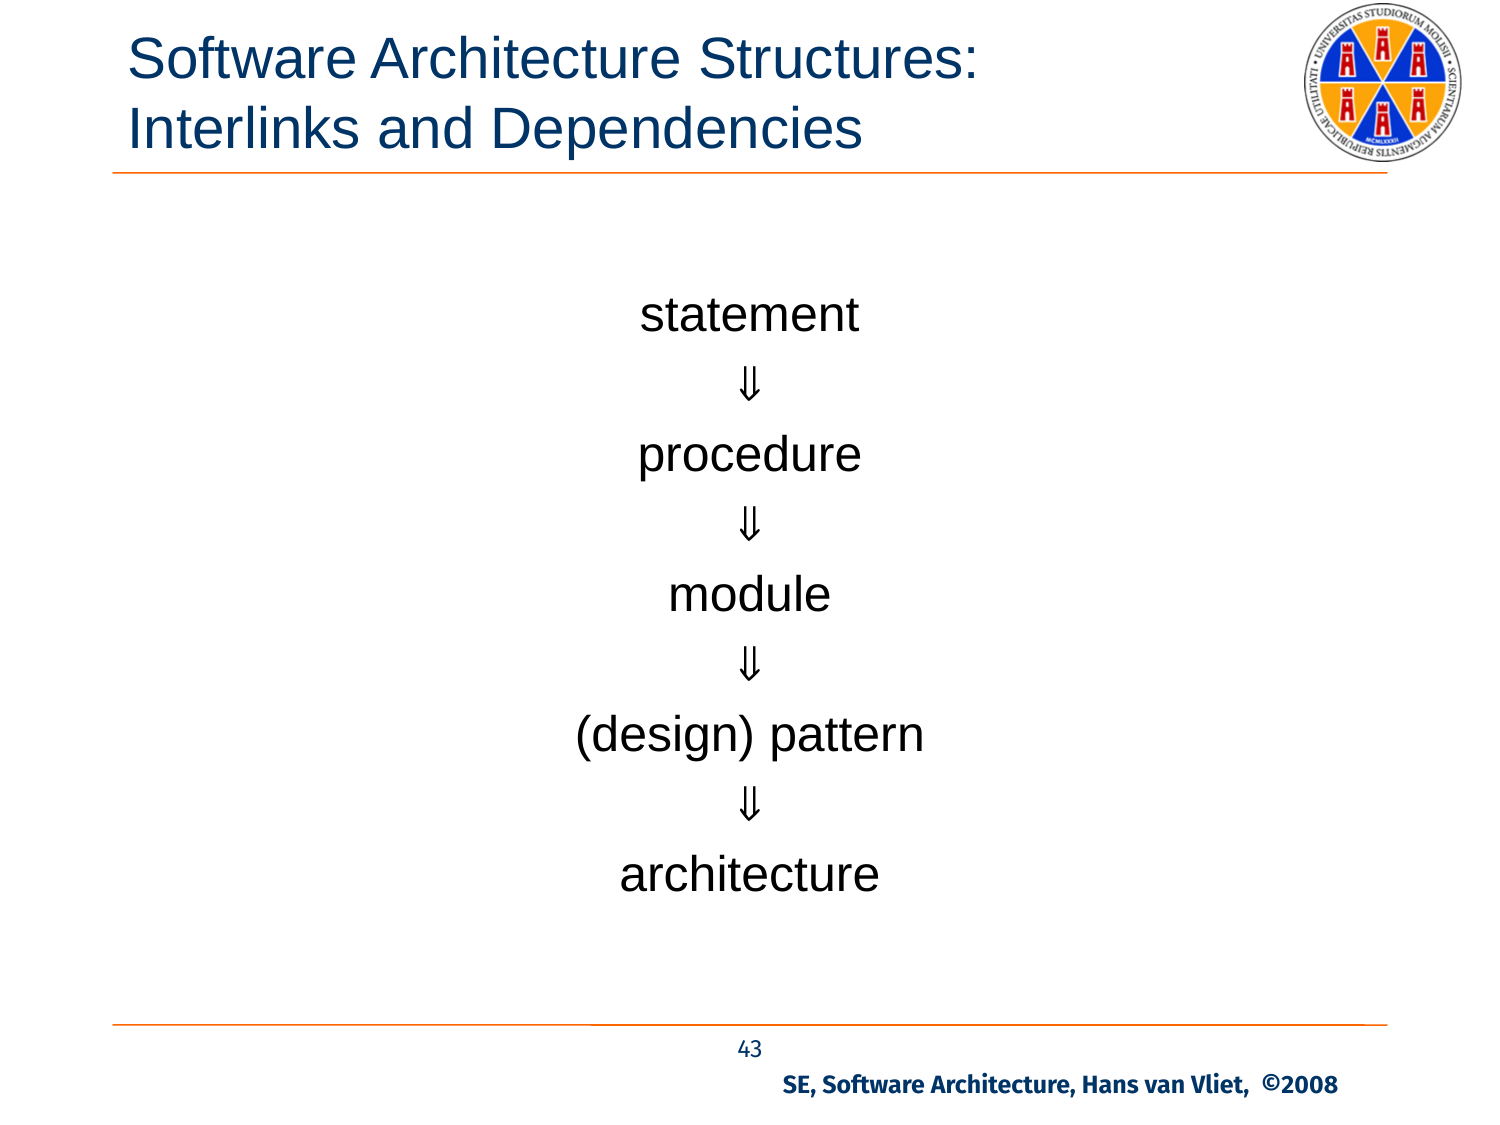

# Software Architecture Structures: Interlinks and Dependencies
statement
⇓
procedure
⇓
module
⇓
(design) pattern
⇓
architecture
43
SE, Software Architecture, Hans van Vliet,  ©2008